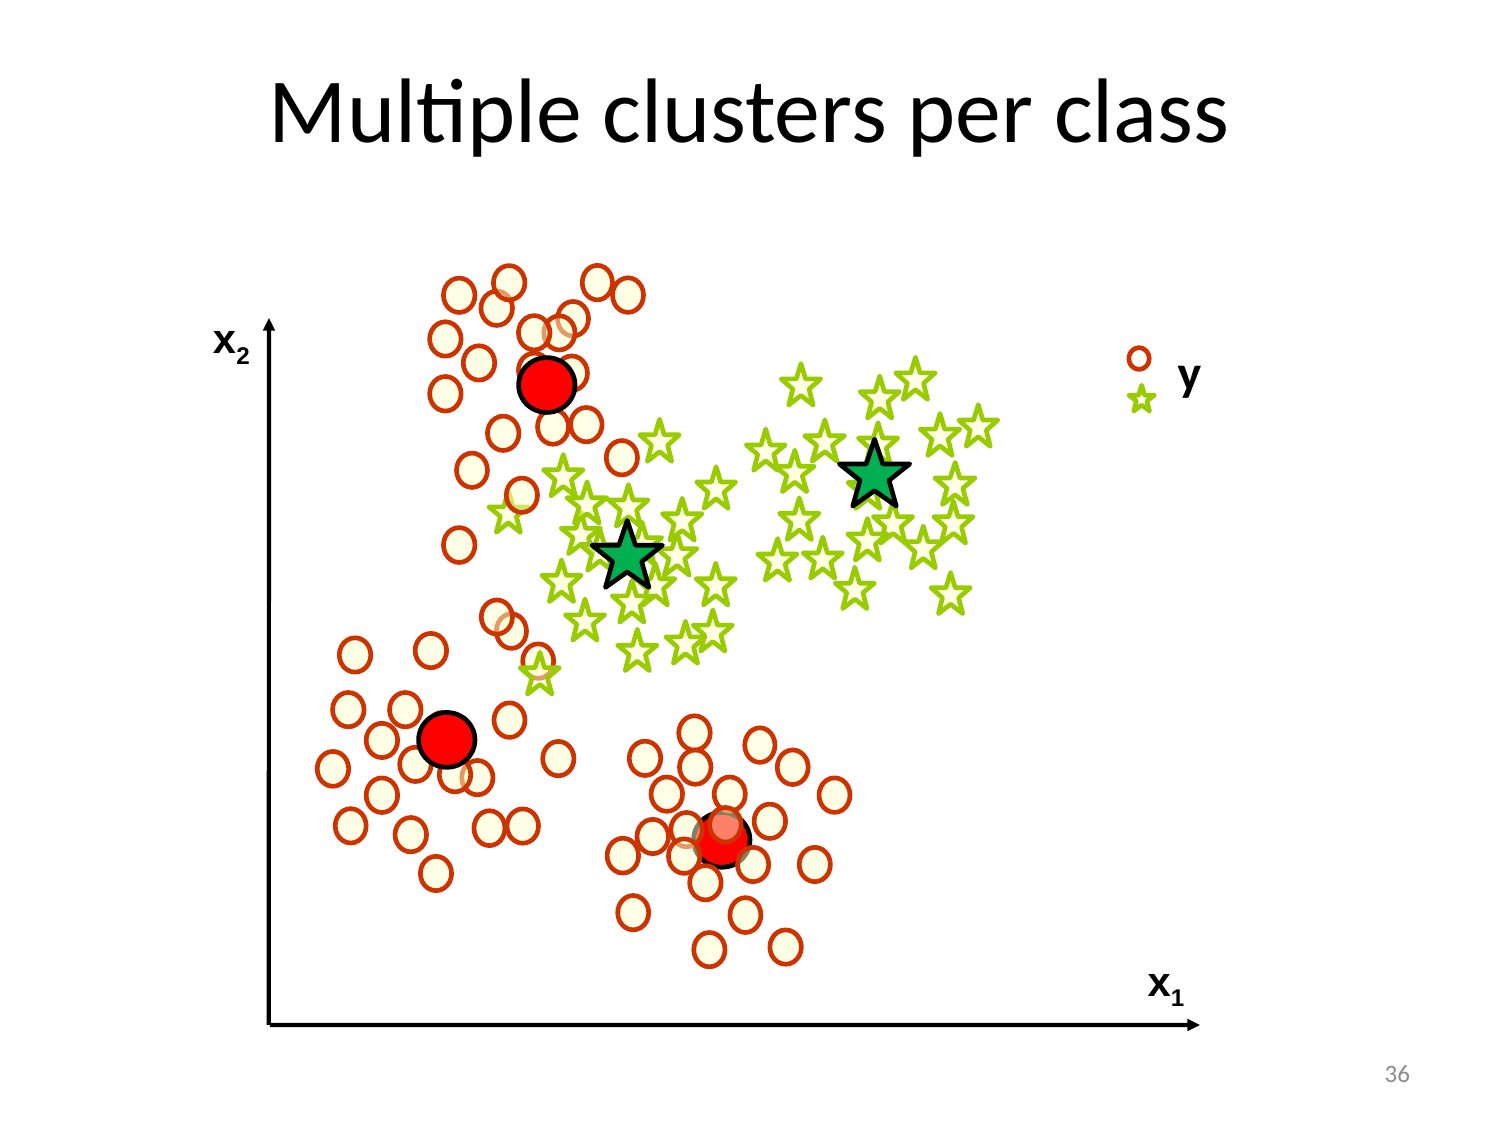

# Multiple clusters per class

x2

y

x1

36